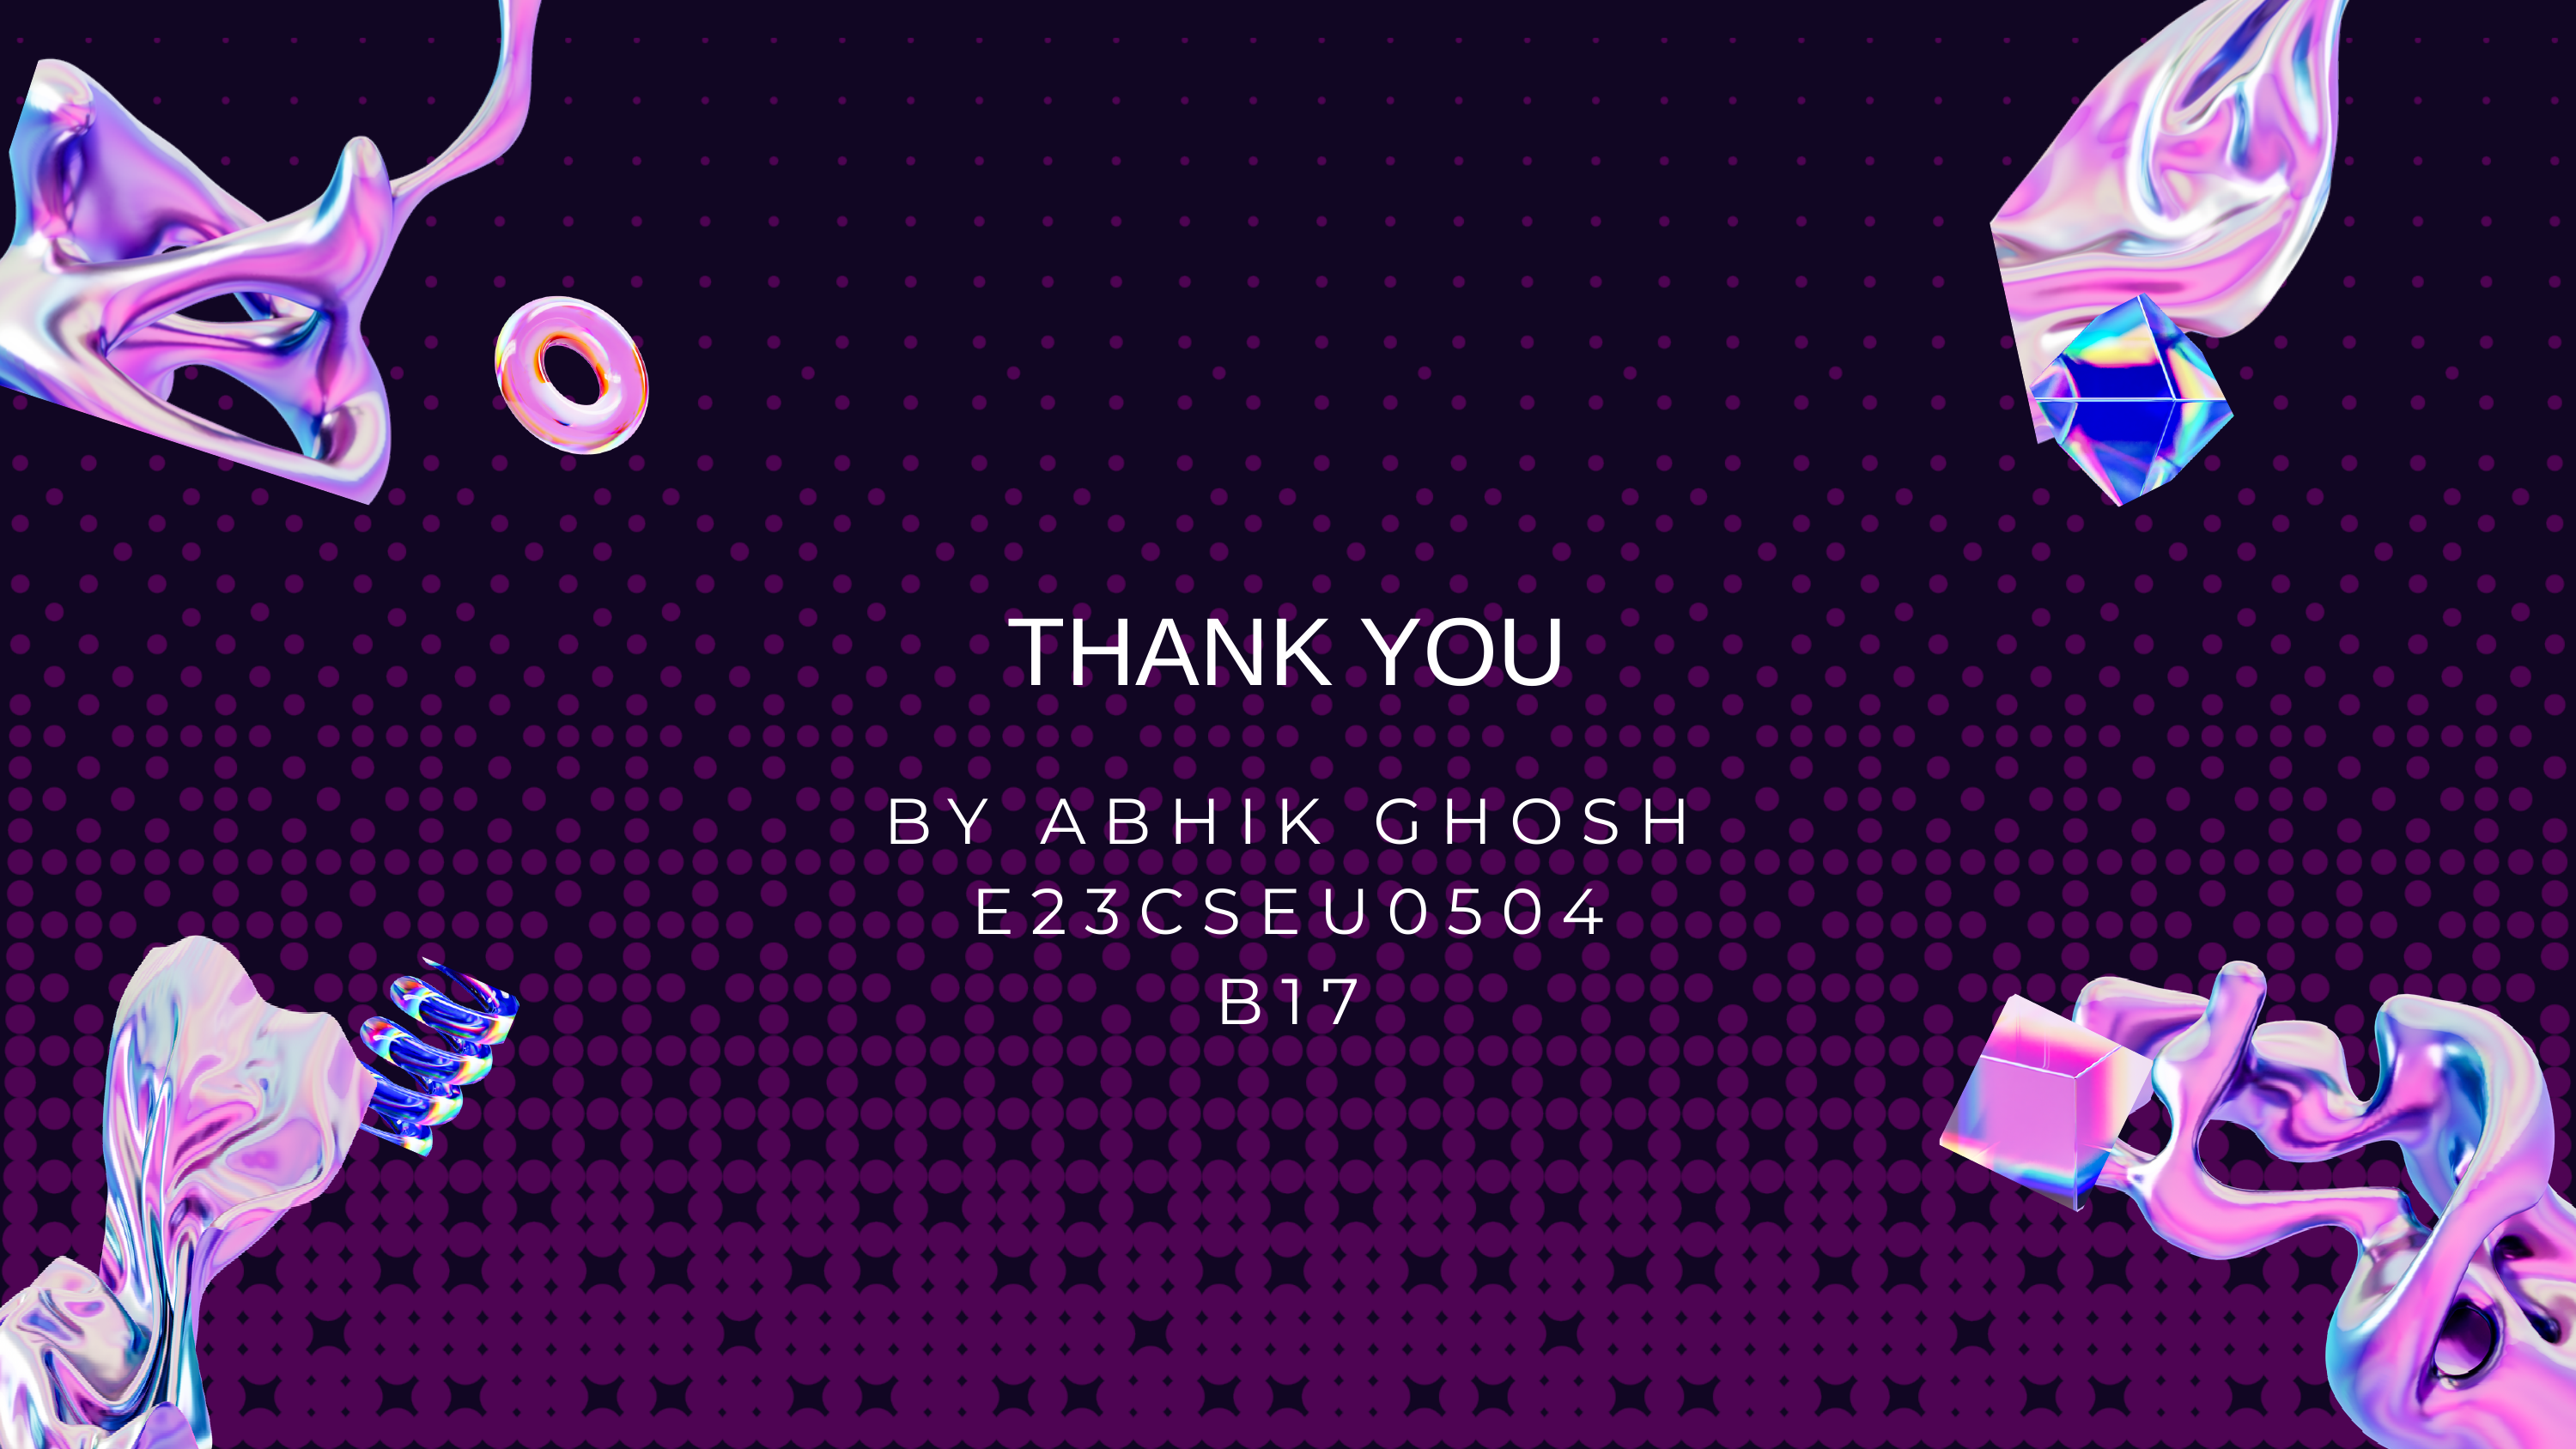

THANK YOU
BY ABHIK GHOSH
E23CSEU0504
B17